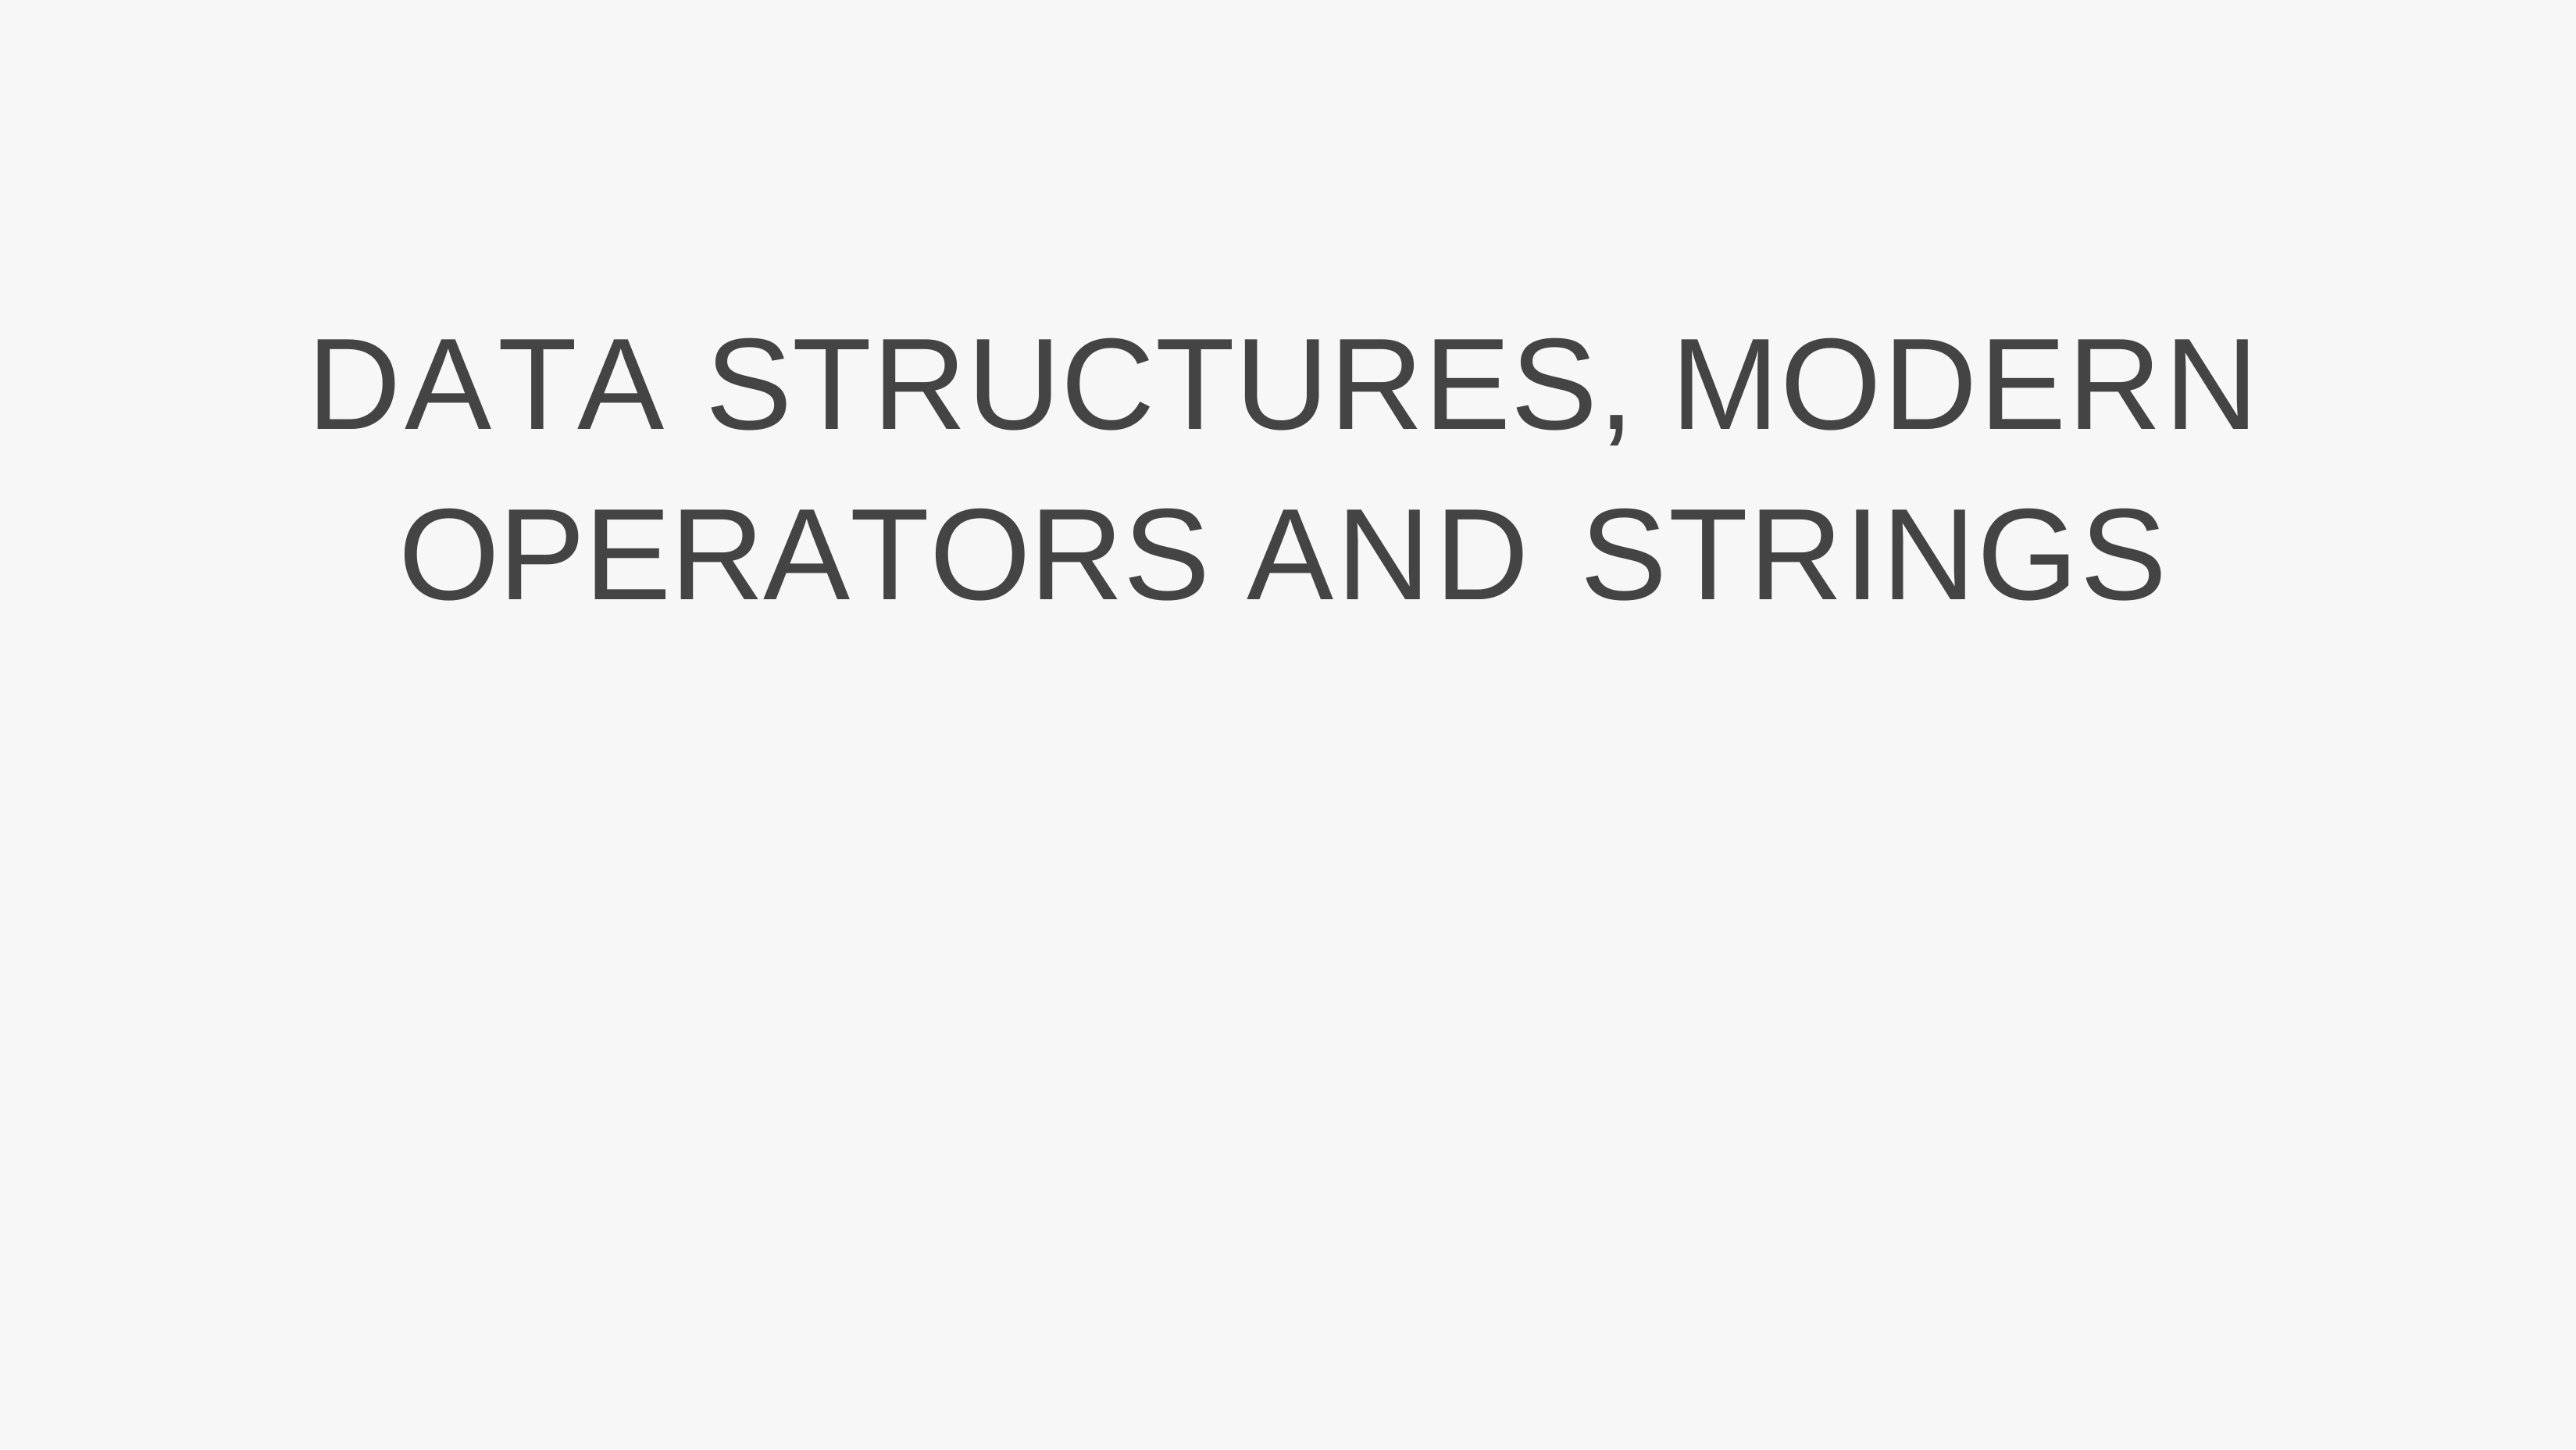

# DATA STRUCTURES, MODERN OPERATORS AND STRINGS